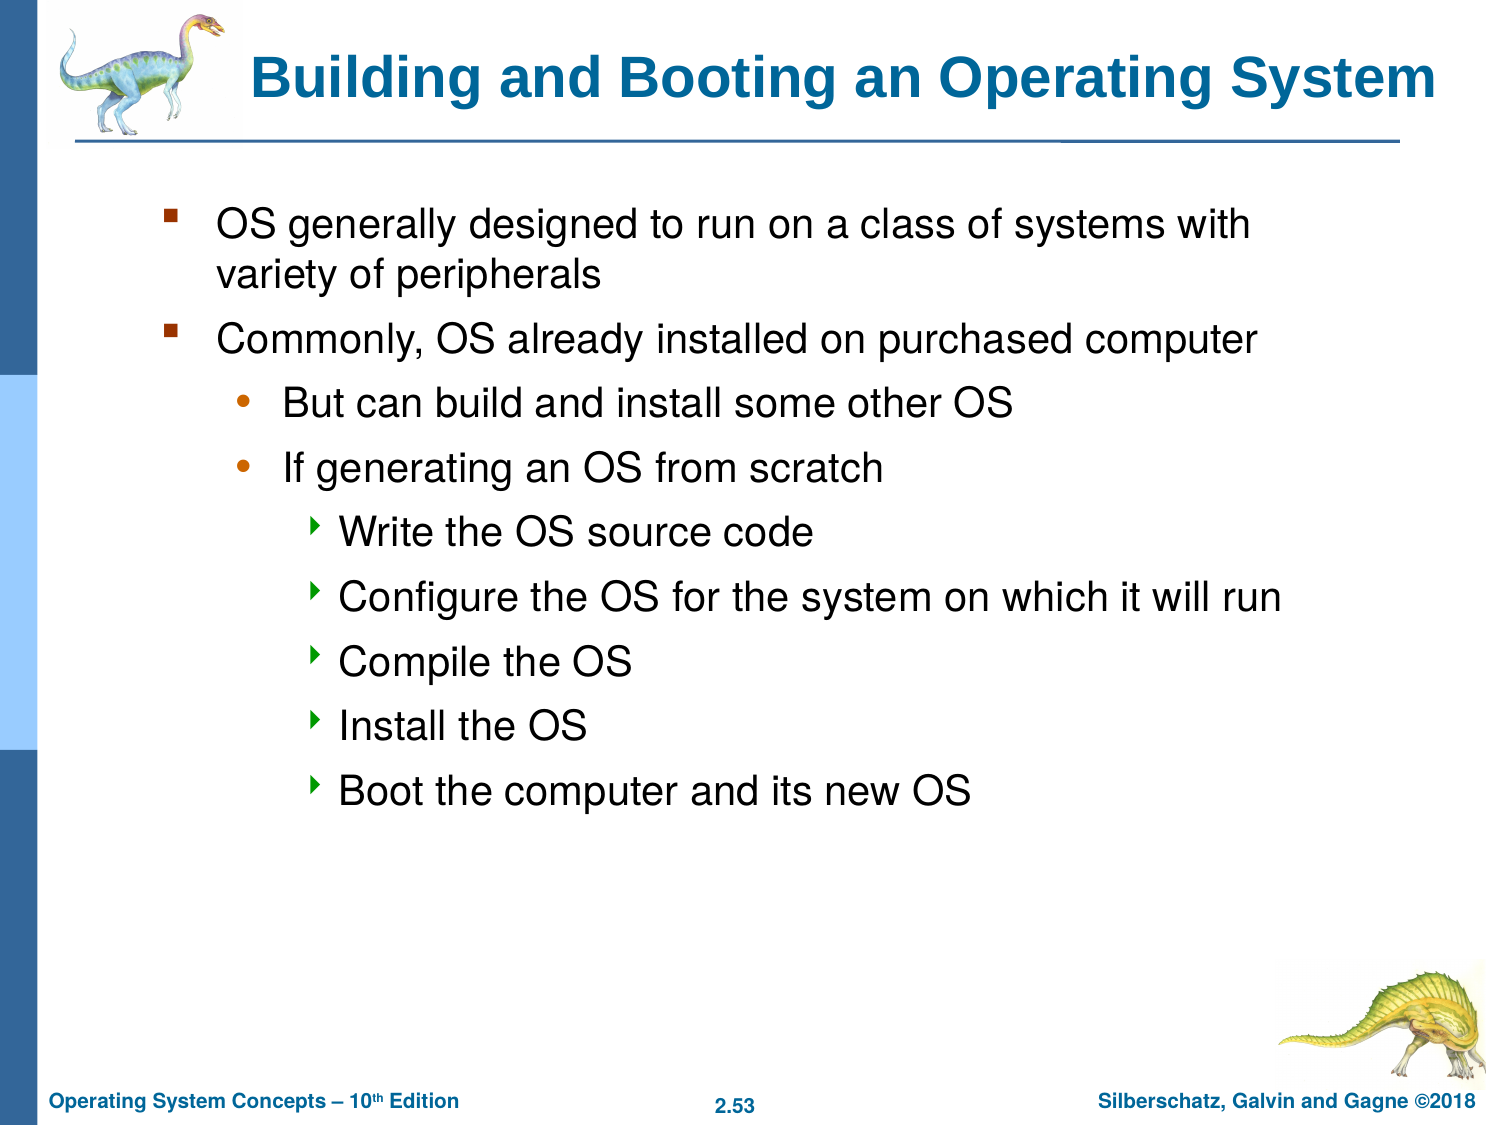

# Building and Booting an Operating System
OS generally designed to run on a class of systems with variety of peripherals
Commonly, OS already installed on purchased computer
But can build and install some other OS
If generating an OS from scratch
Write the OS source code
Configure the OS for the system on which it will run
Compile the OS
Install the OS
Boot the computer and its new OS